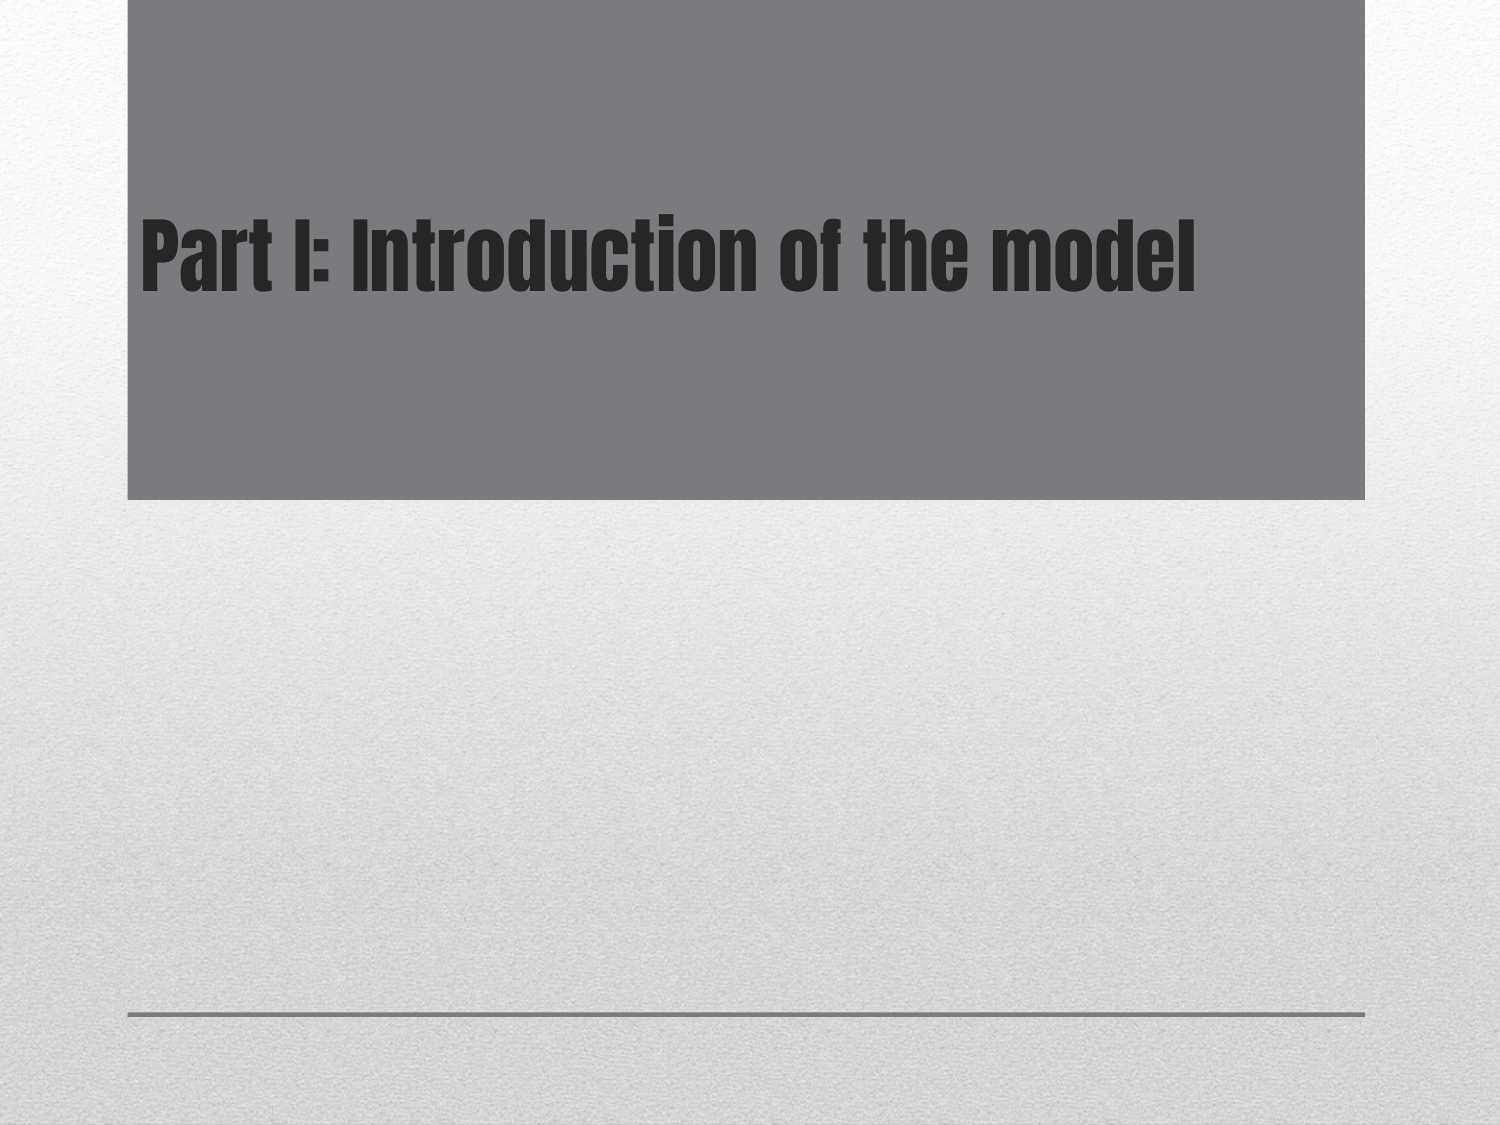

# Part I: Introduction of the model